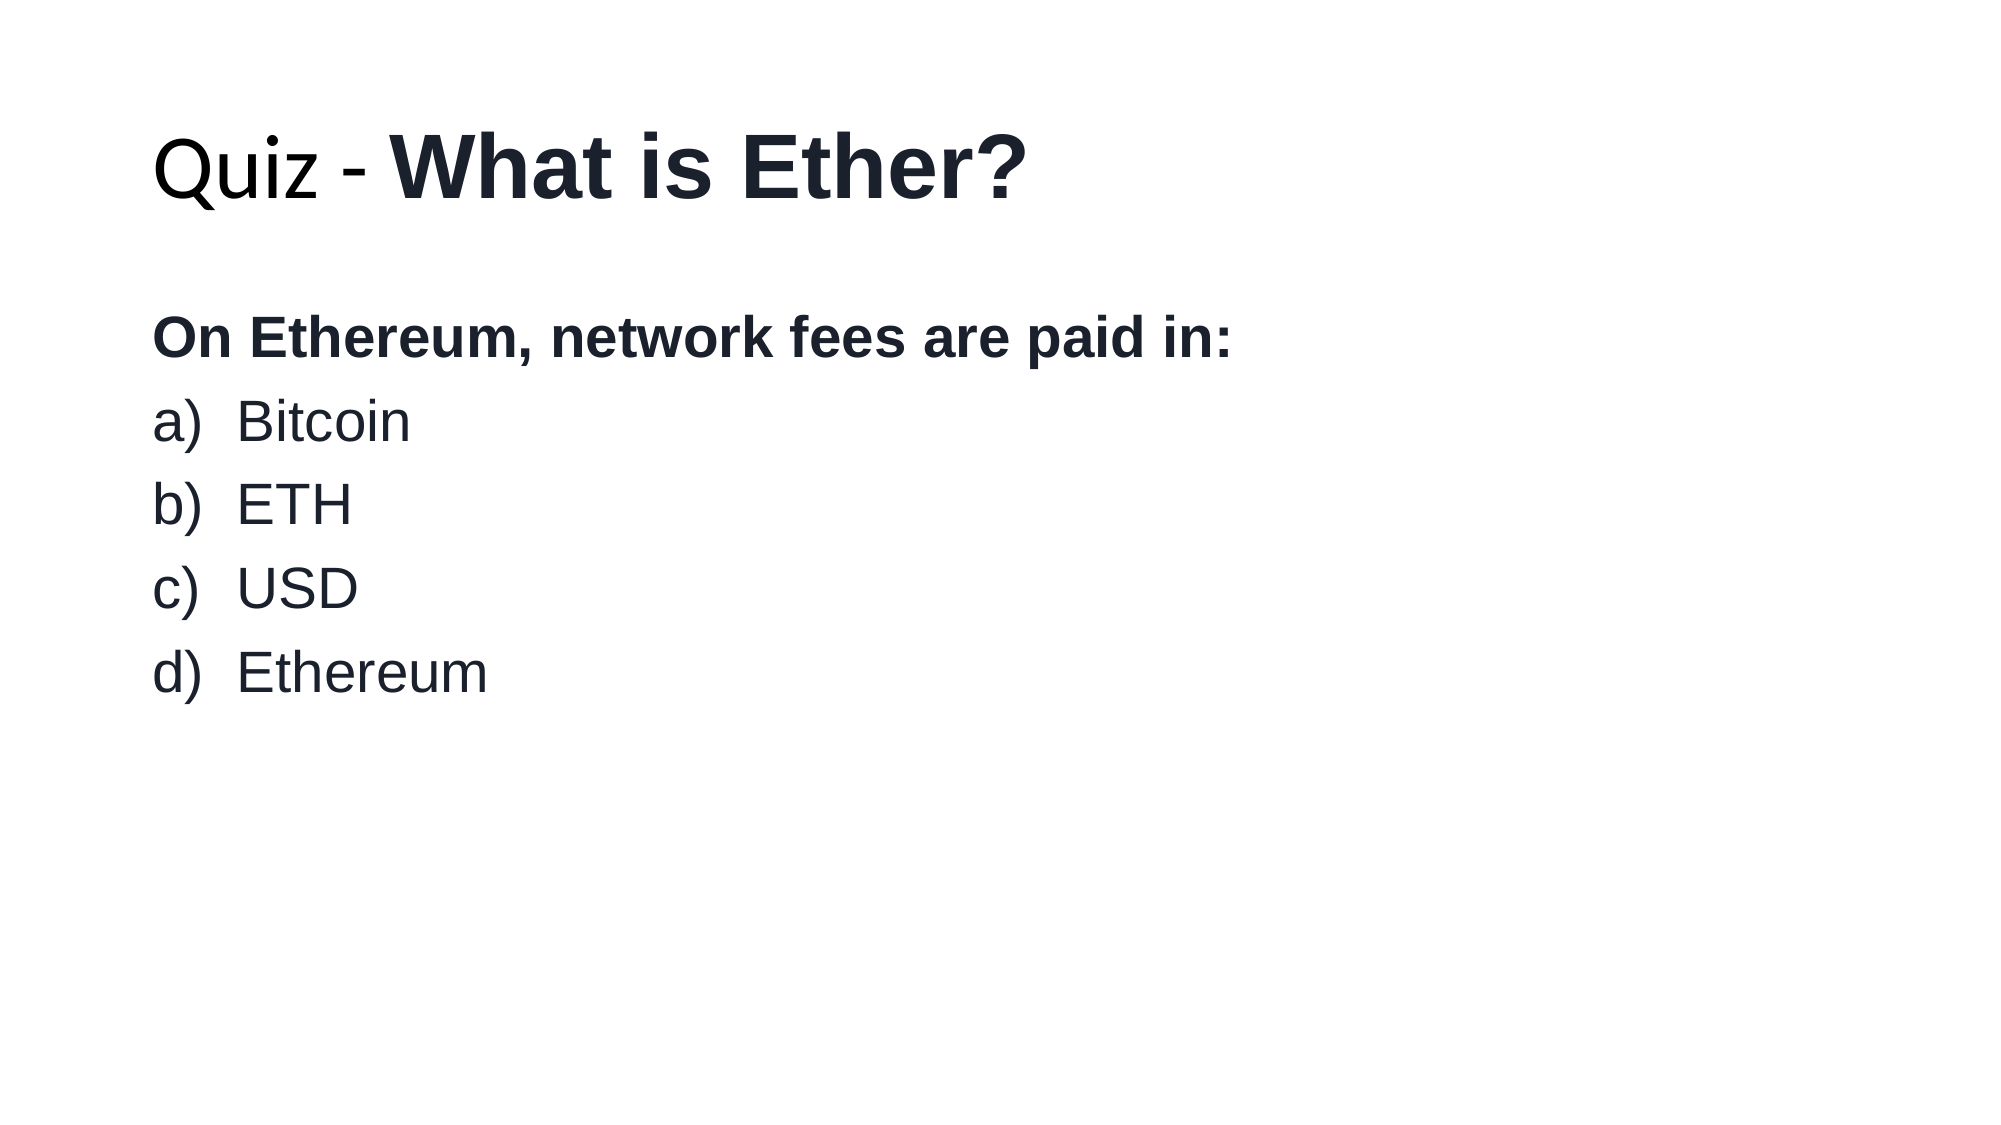

# Quiz - What is Ether?
On Ethereum, network fees are paid in:
Bitcoin
ETH
USD
Ethereum